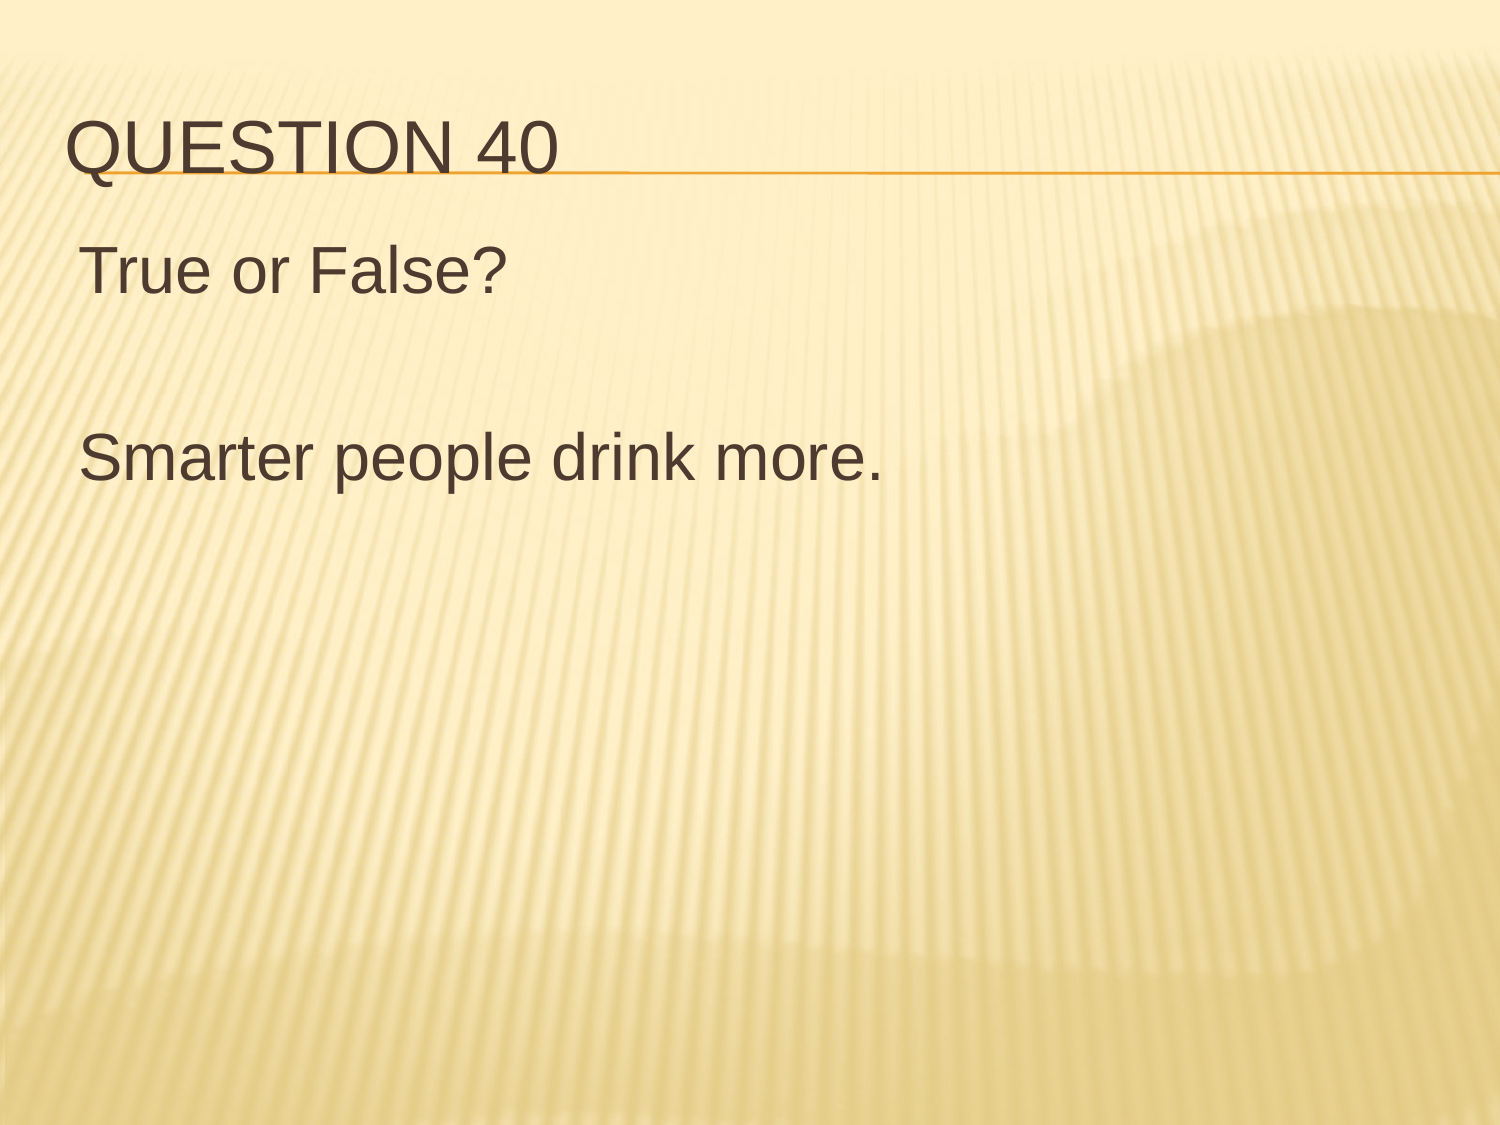

# Question 40
True or False?

Smarter people drink more.